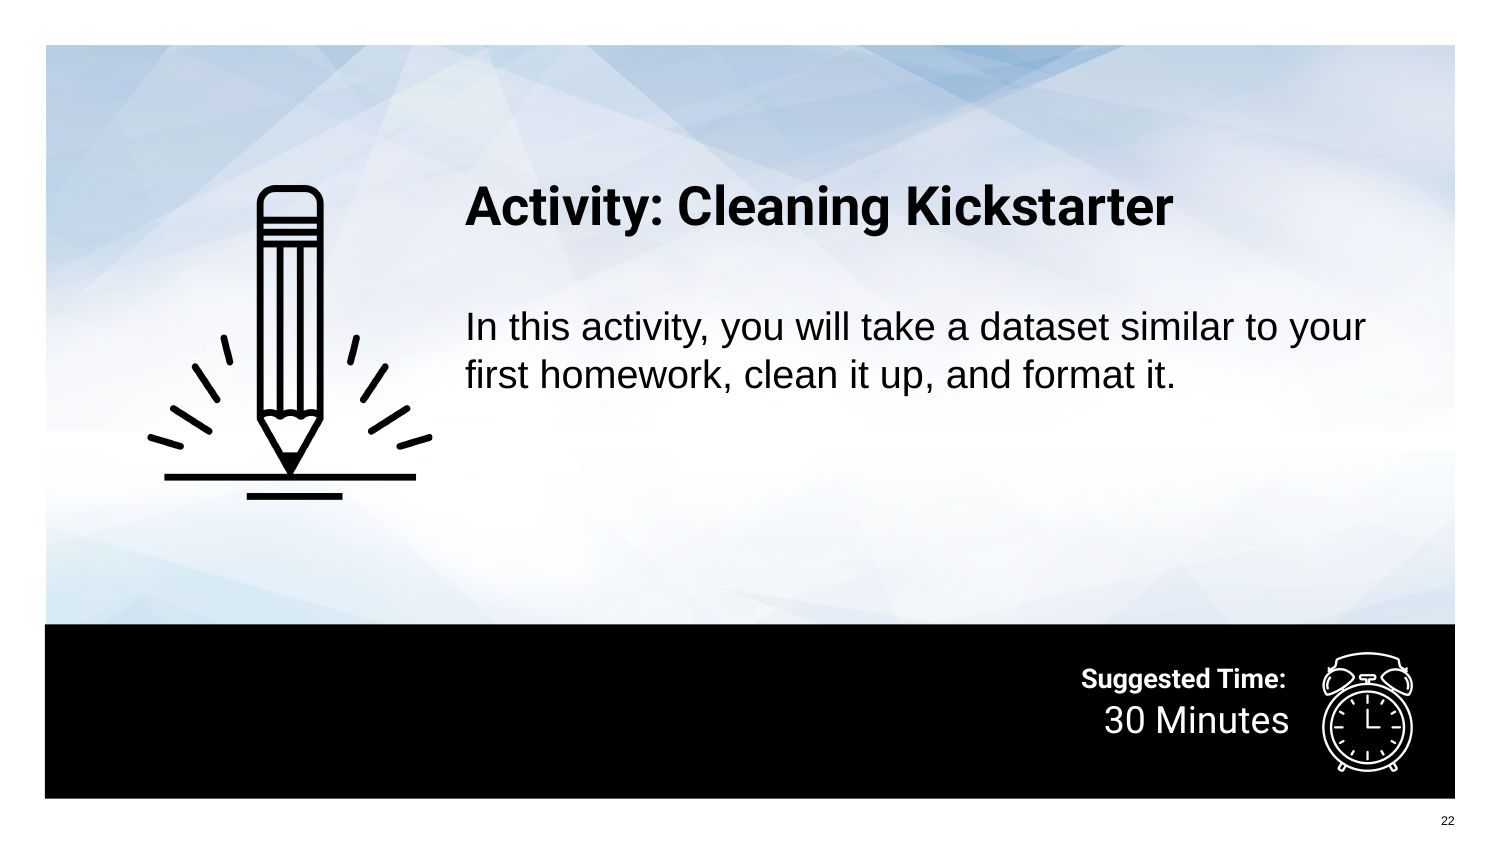

Activity: Cleaning Kickstarter

In this activity, you will take a dataset similar to your first homework, clean it up, and format it.
# 30 Minutes

22